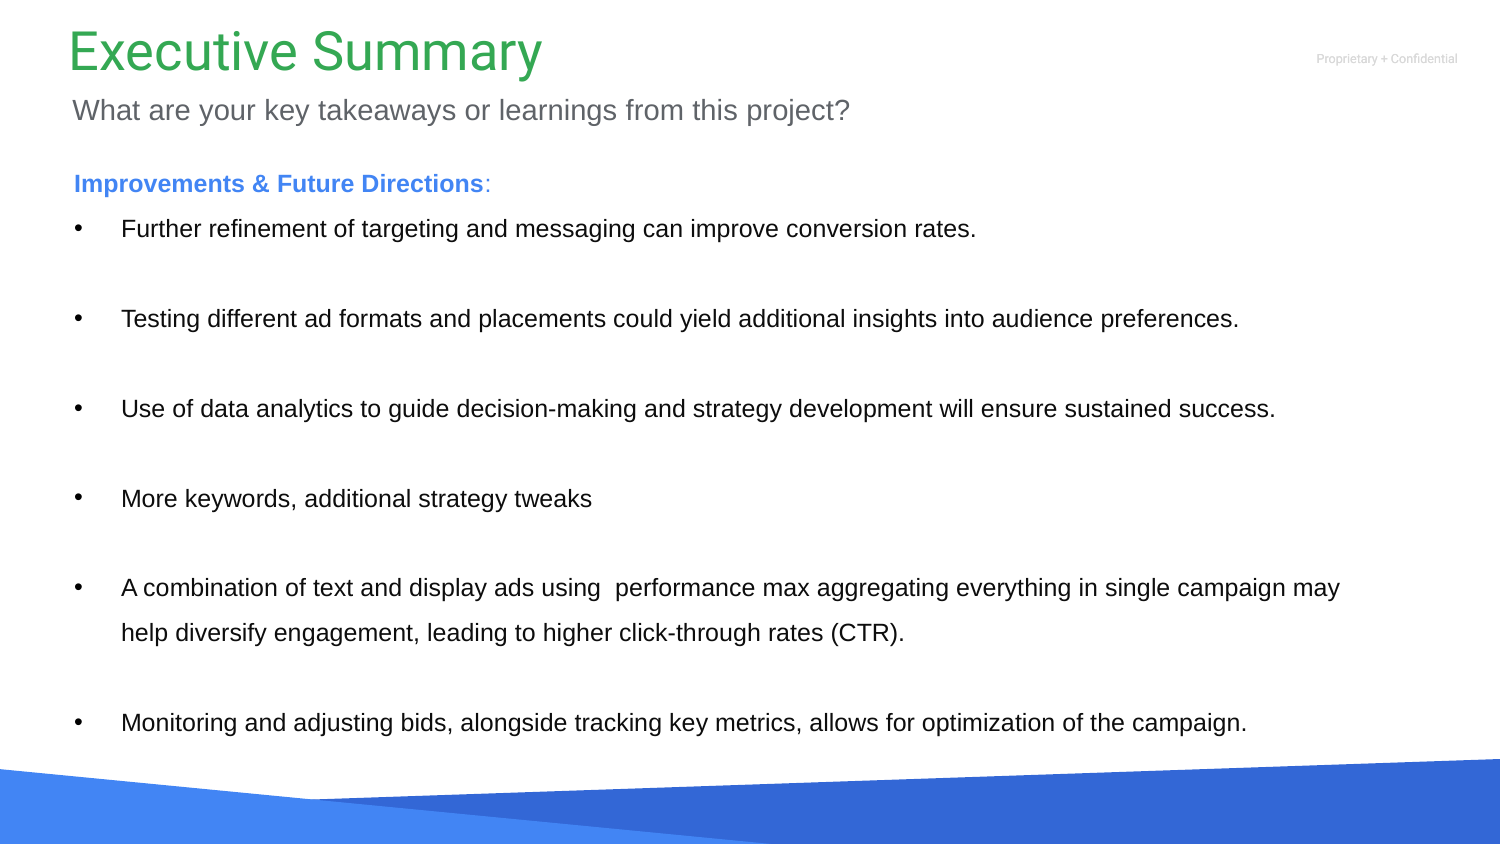

# Executive Summary

What are your key takeaways or learnings from this project?

Improvements & Future Directions:
Further refinement of targeting and messaging can improve conversion rates.

Testing different ad formats and placements could yield additional insights into audience preferences.

Use of data analytics to guide decision-making and strategy development will ensure sustained success.

More keywords, additional strategy tweaks

A combination of text and display ads using  performance max aggregating everything in single campaign may help diversify engagement, leading to higher click-through rates (CTR).

Monitoring and adjusting bids, alongside tracking key metrics, allows for optimization of the campaign.